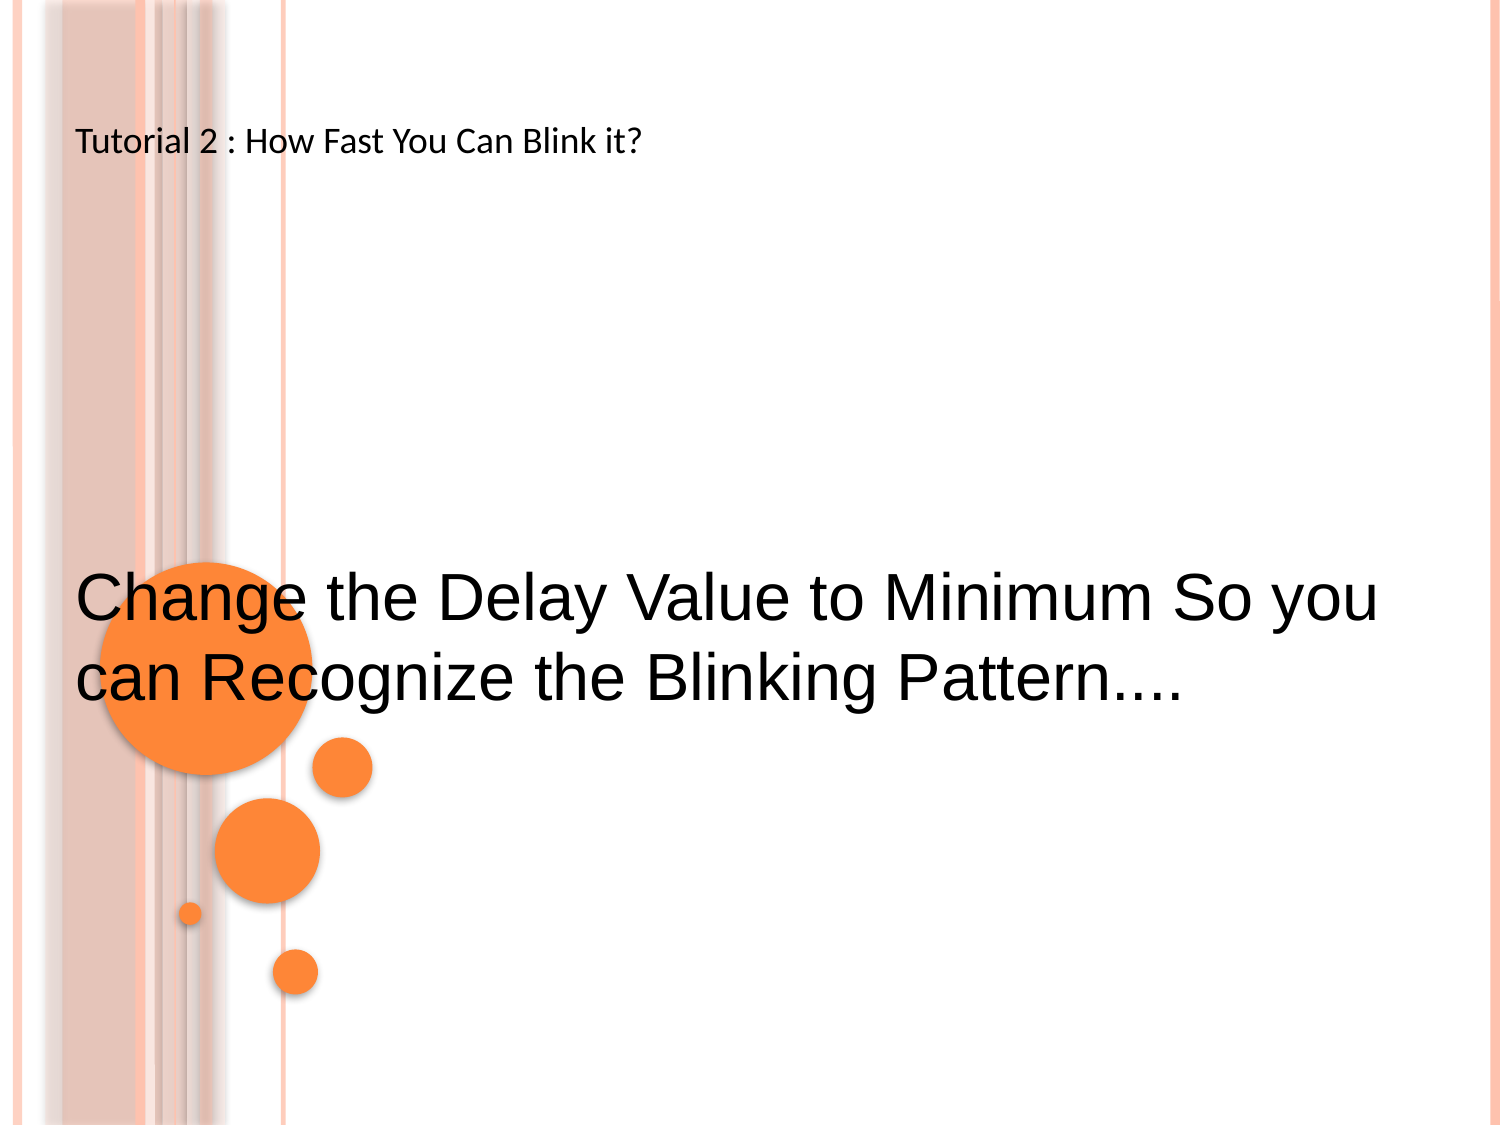

Tutorial 2 : How Fast You Can Blink it?
Change the Delay Value to Minimum So you can Recognize the Blinking Pattern....